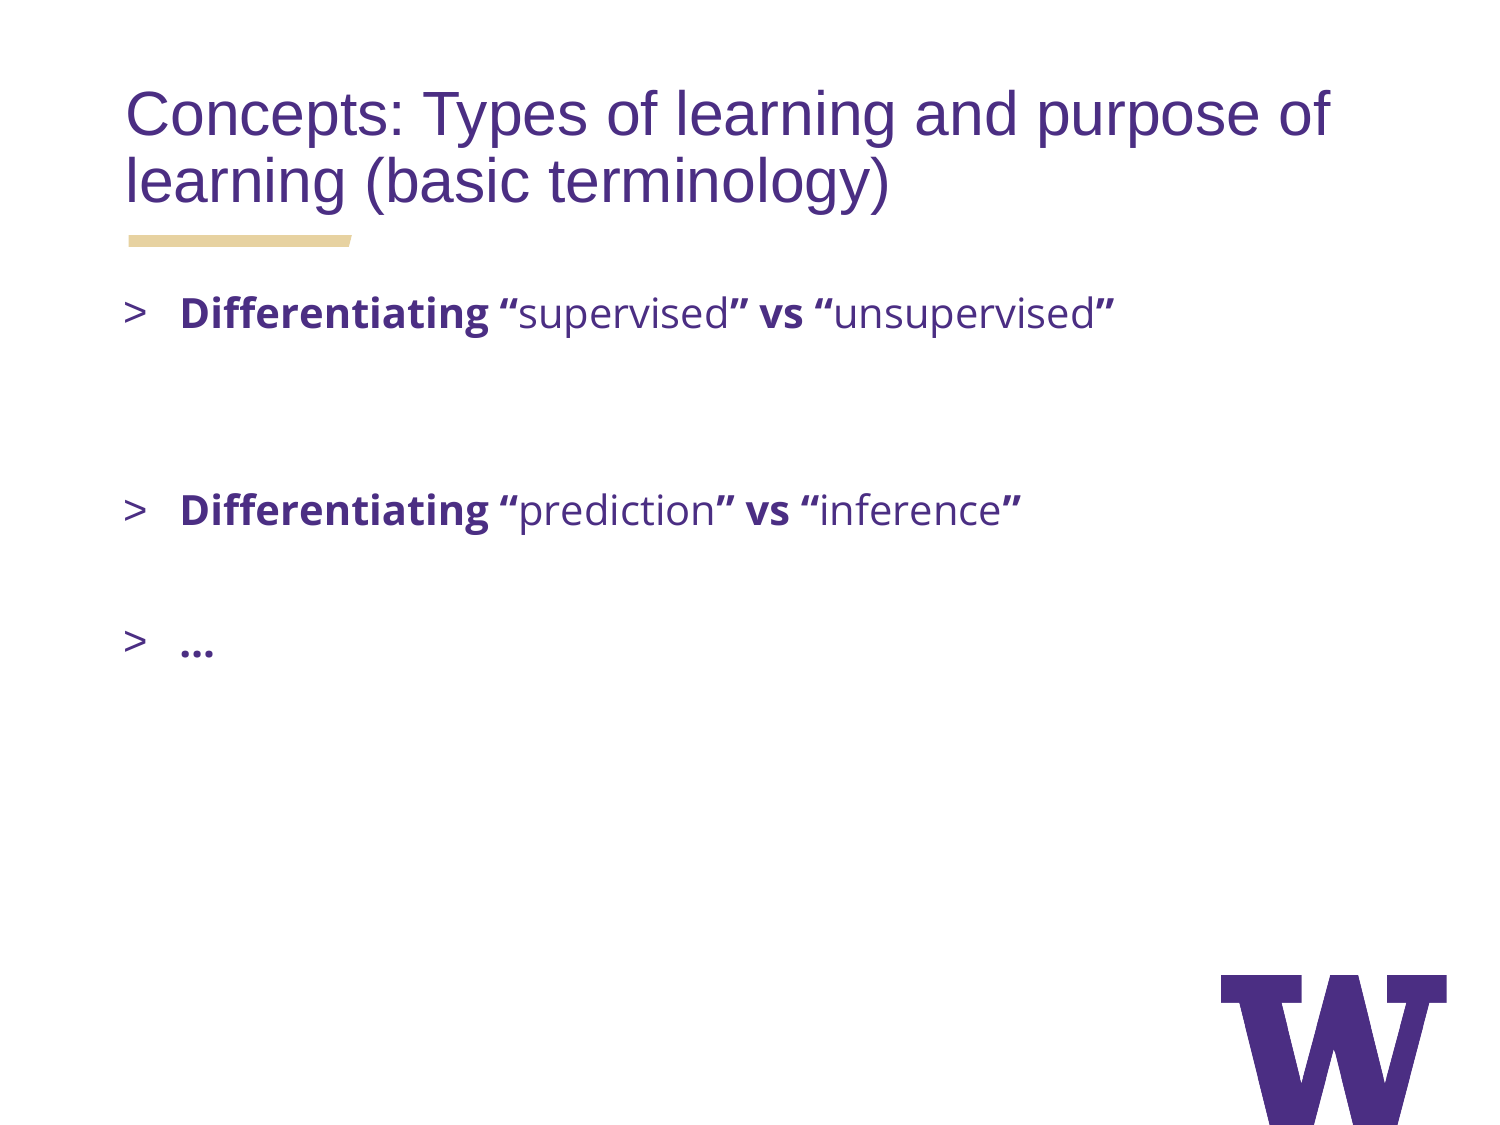

Concepts: Types of learning and purpose of learning (basic terminology)
Differentiating “supervised” vs “unsupervised”

Differentiating “prediction” vs “inference”

…